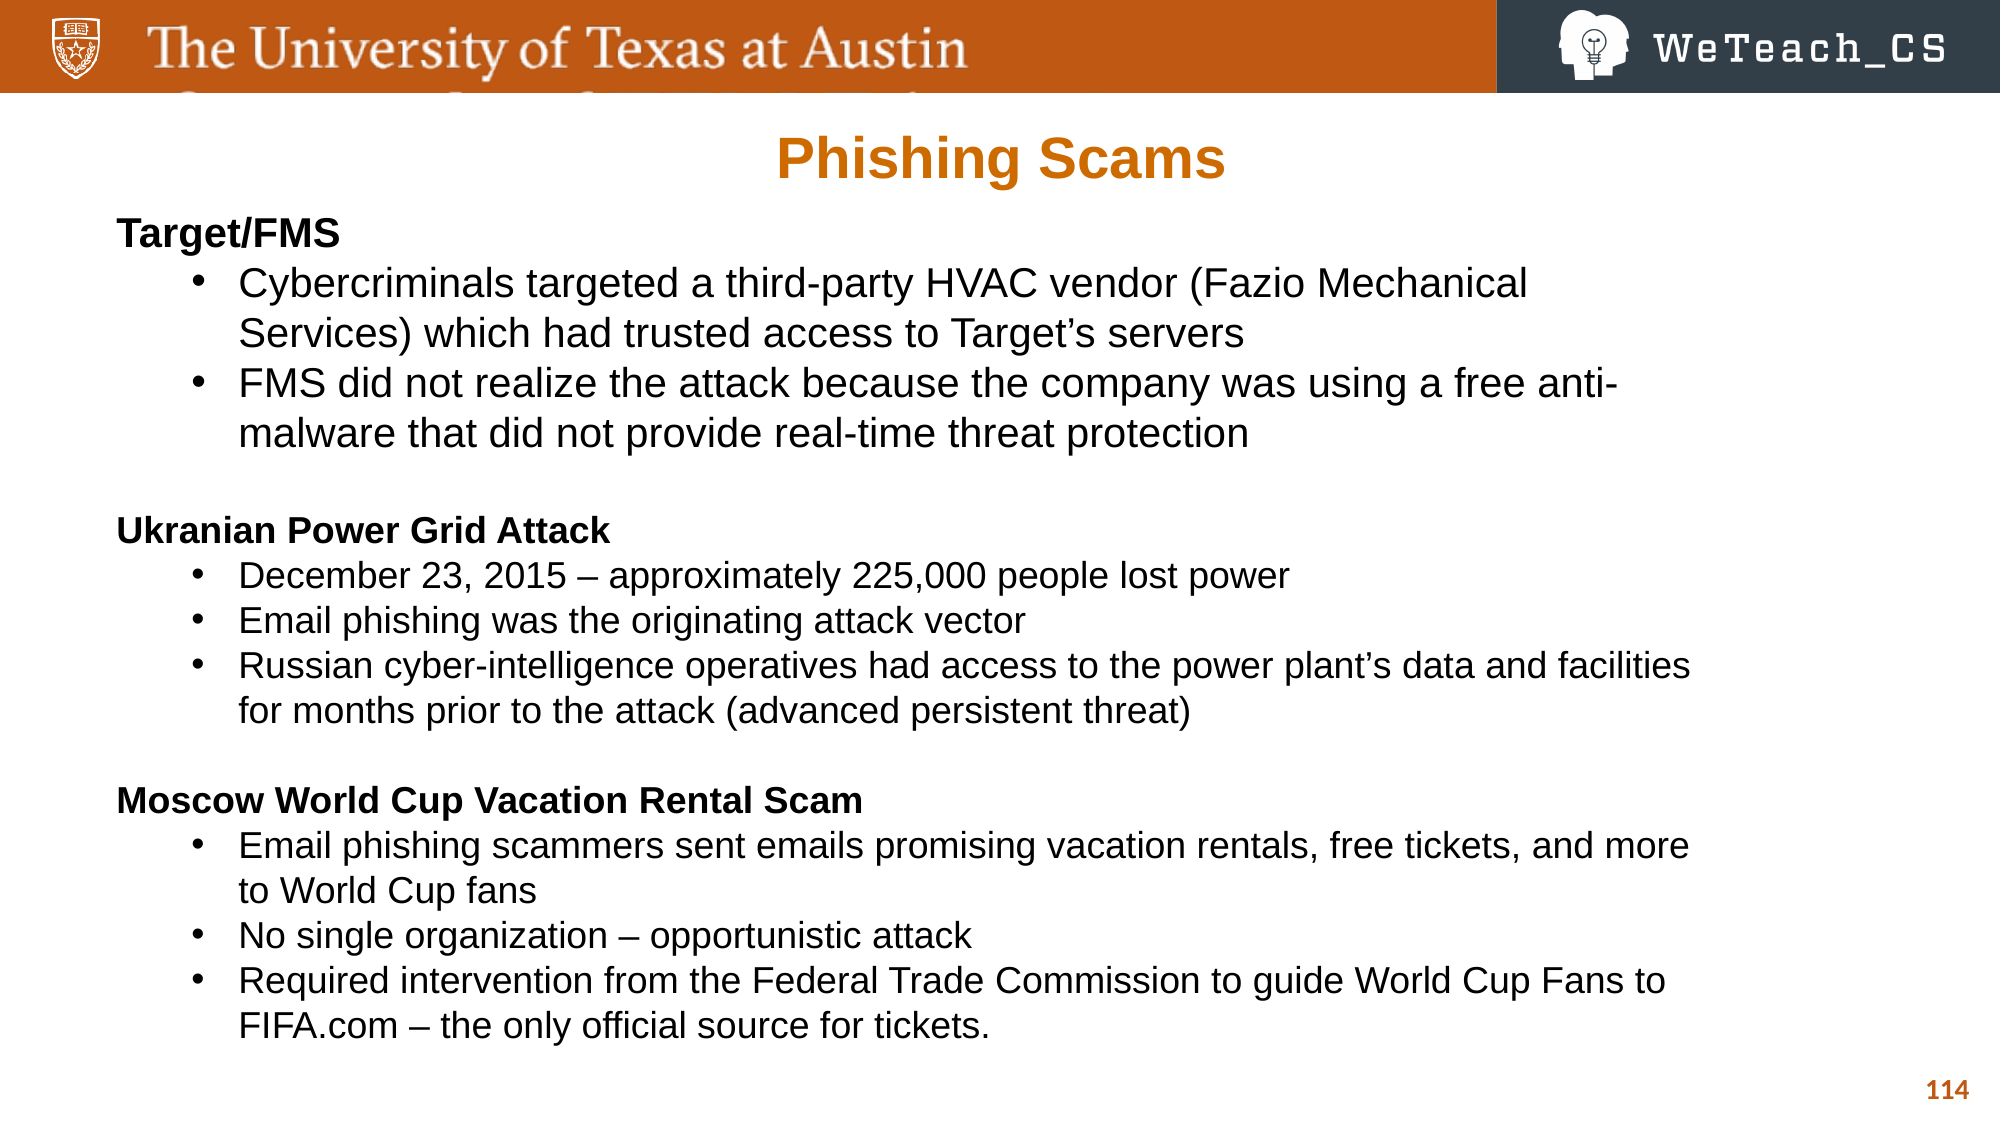

Phishing Scams
Target/FMS
Cybercriminals targeted a third-party HVAC vendor (Fazio Mechanical Services) which had trusted access to Target’s servers
FMS did not realize the attack because the company was using a free anti-malware that did not provide real-time threat protection

Ukranian Power Grid Attack
December 23, 2015 – approximately 225,000 people lost power
Email phishing was the originating attack vector
Russian cyber-intelligence operatives had access to the power plant’s data and facilities for months prior to the attack (advanced persistent threat)

Moscow World Cup Vacation Rental Scam
Email phishing scammers sent emails promising vacation rentals, free tickets, and more to World Cup fans
No single organization – opportunistic attack
Required intervention from the Federal Trade Commission to guide World Cup Fans to FIFA.com – the only official source for tickets.